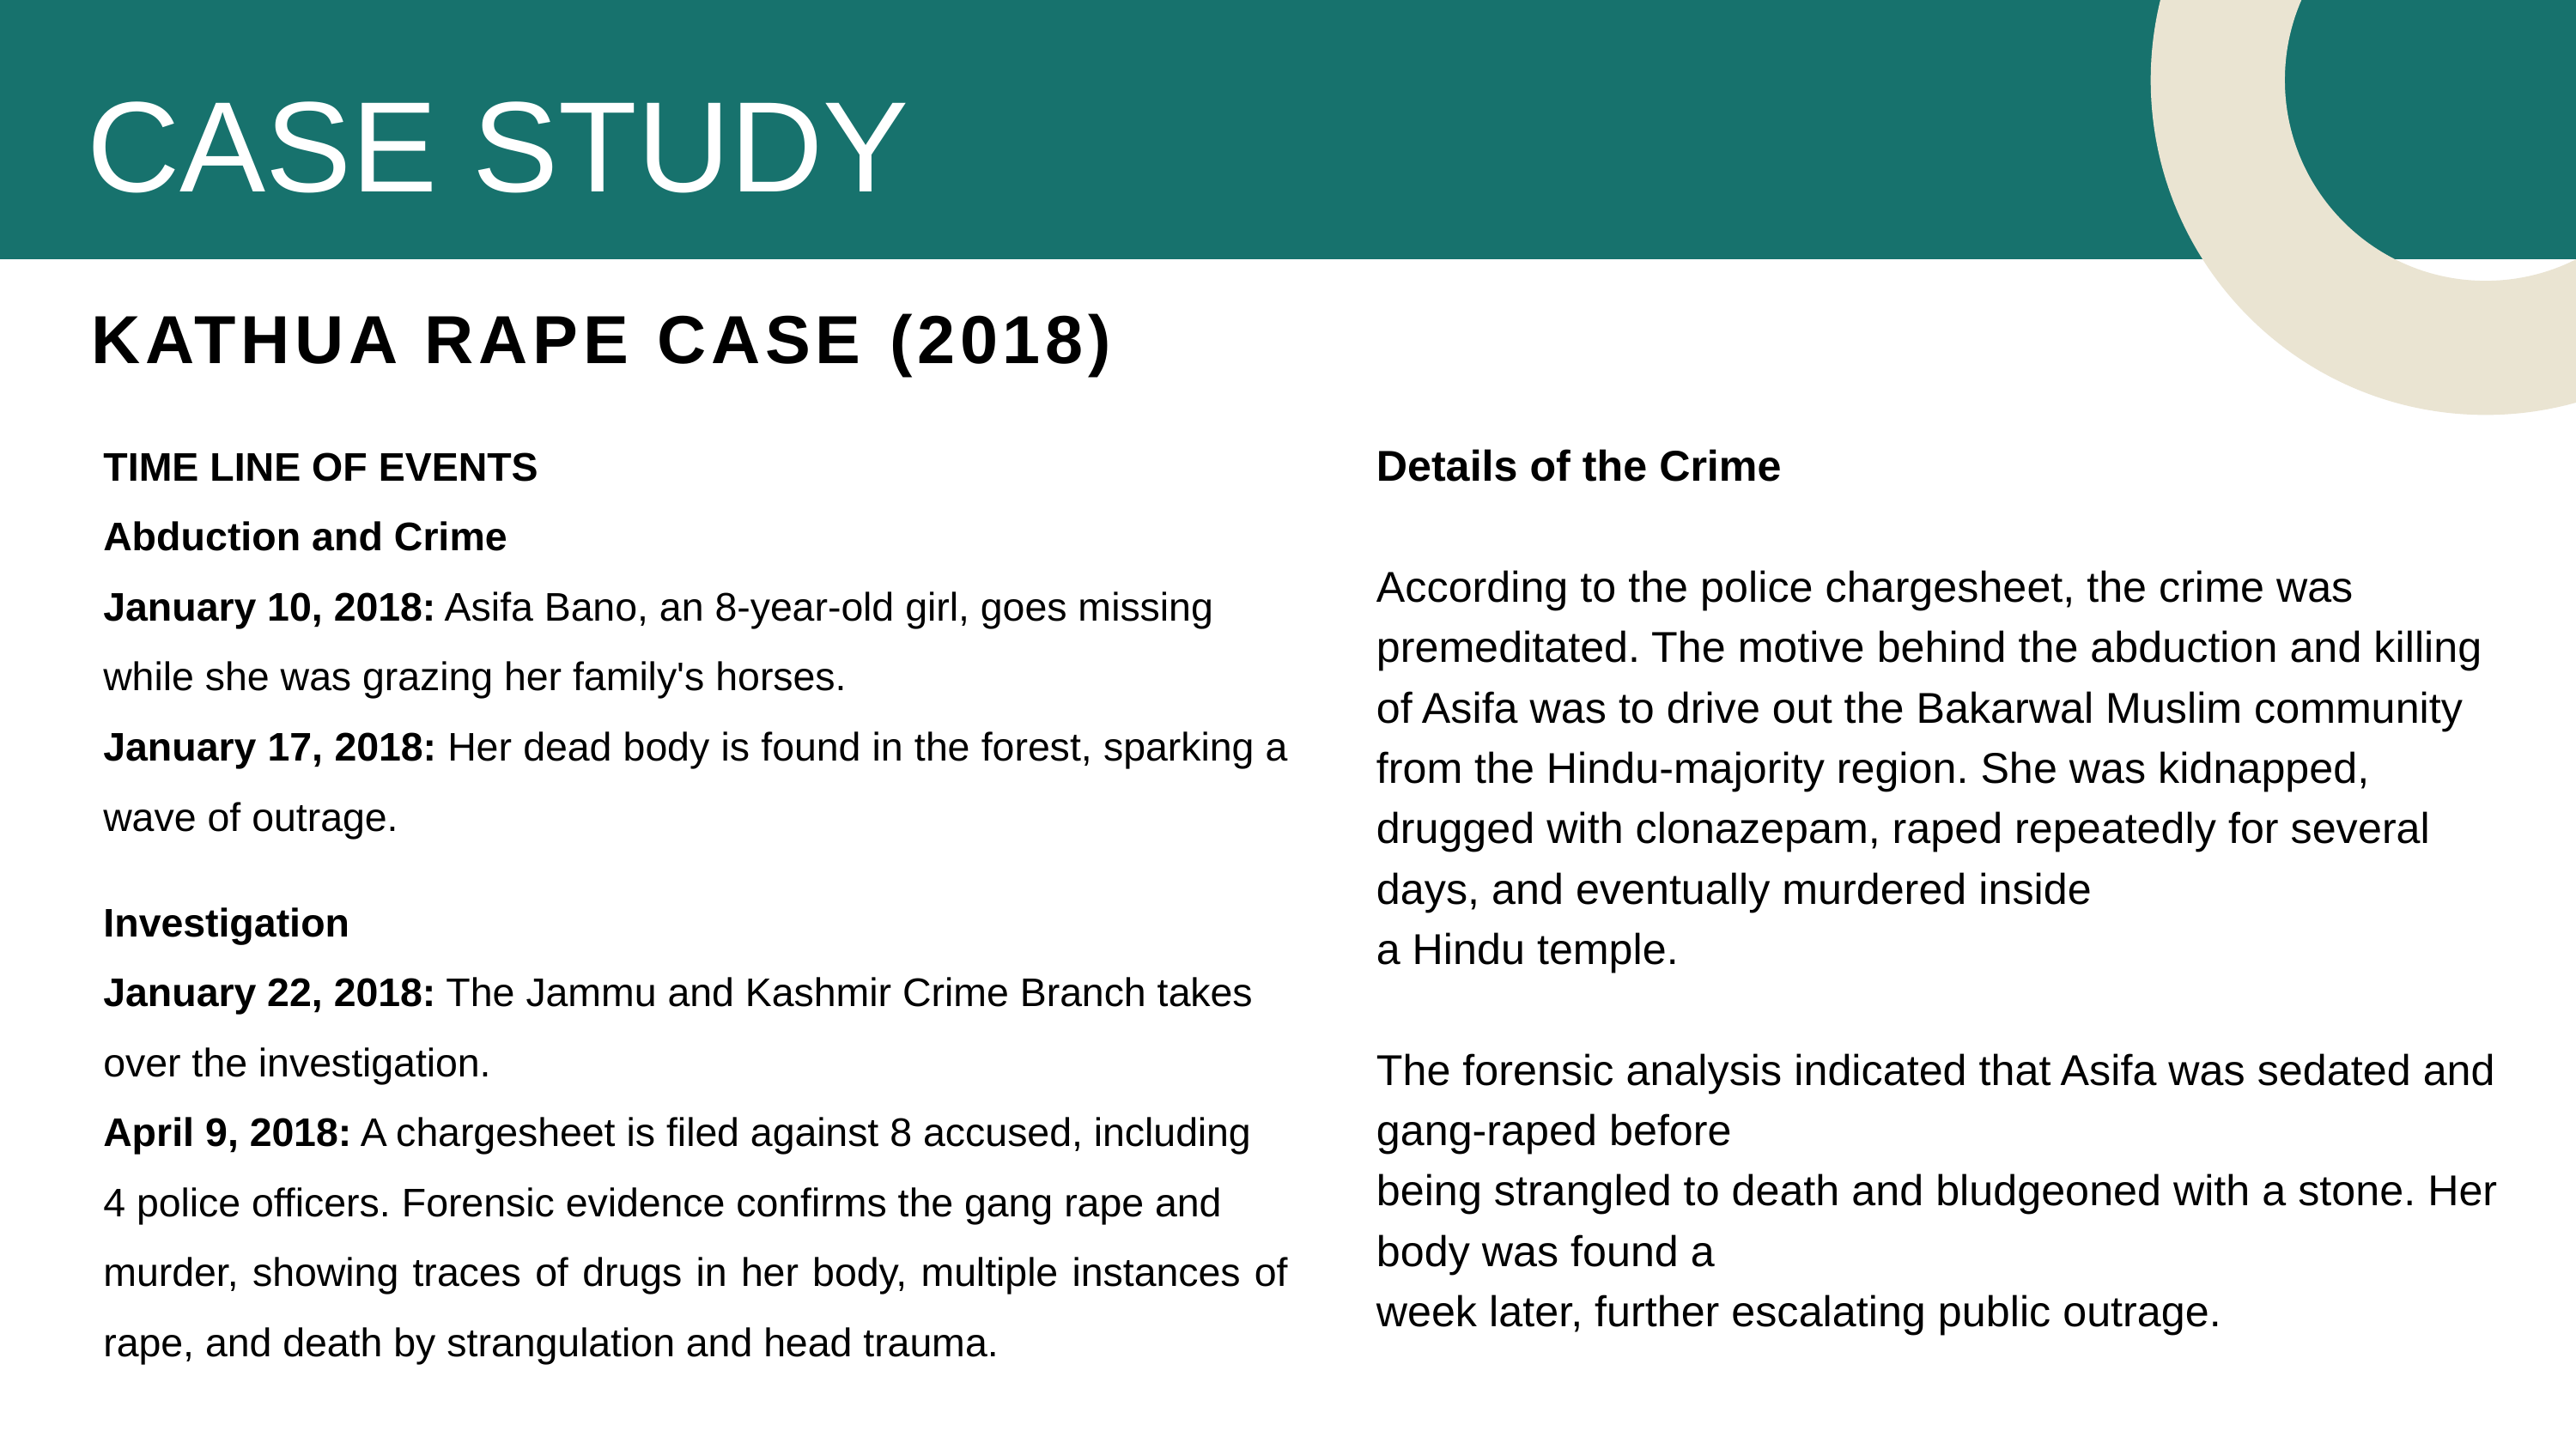

CASE STUDY
KATHUA RAPE CASE (2018)

TIME LINE OF EVENTS
Abduction and Crime
January 10, 2018: Asifa Bano, an 8-year-old girl, goes missing while she was grazing her family's horses.
January 17, 2018: Her dead body is found in the forest, sparking a wave of outrage.

Investigation
January 22, 2018: The Jammu and Kashmir Crime Branch takes
over the investigation.
April 9, 2018: A chargesheet is filed against 8 accused, including
4 police officers. Forensic evidence confirms the gang rape and
murder, showing traces of drugs in her body, multiple instances of rape, and death by strangulation and head trauma.
Details of the Crime

According to the police chargesheet, the crime was premeditated. The motive behind the abduction and killing of Asifa was to drive out the Bakarwal Muslim community from the Hindu-majority region. She was kidnapped, drugged with clonazepam, raped repeatedly for several days, and eventually murdered inside
a Hindu temple.

The forensic analysis indicated that Asifa was sedated and gang-raped before
being strangled to death and bludgeoned with a stone. Her body was found a
week later, further escalating public outrage.